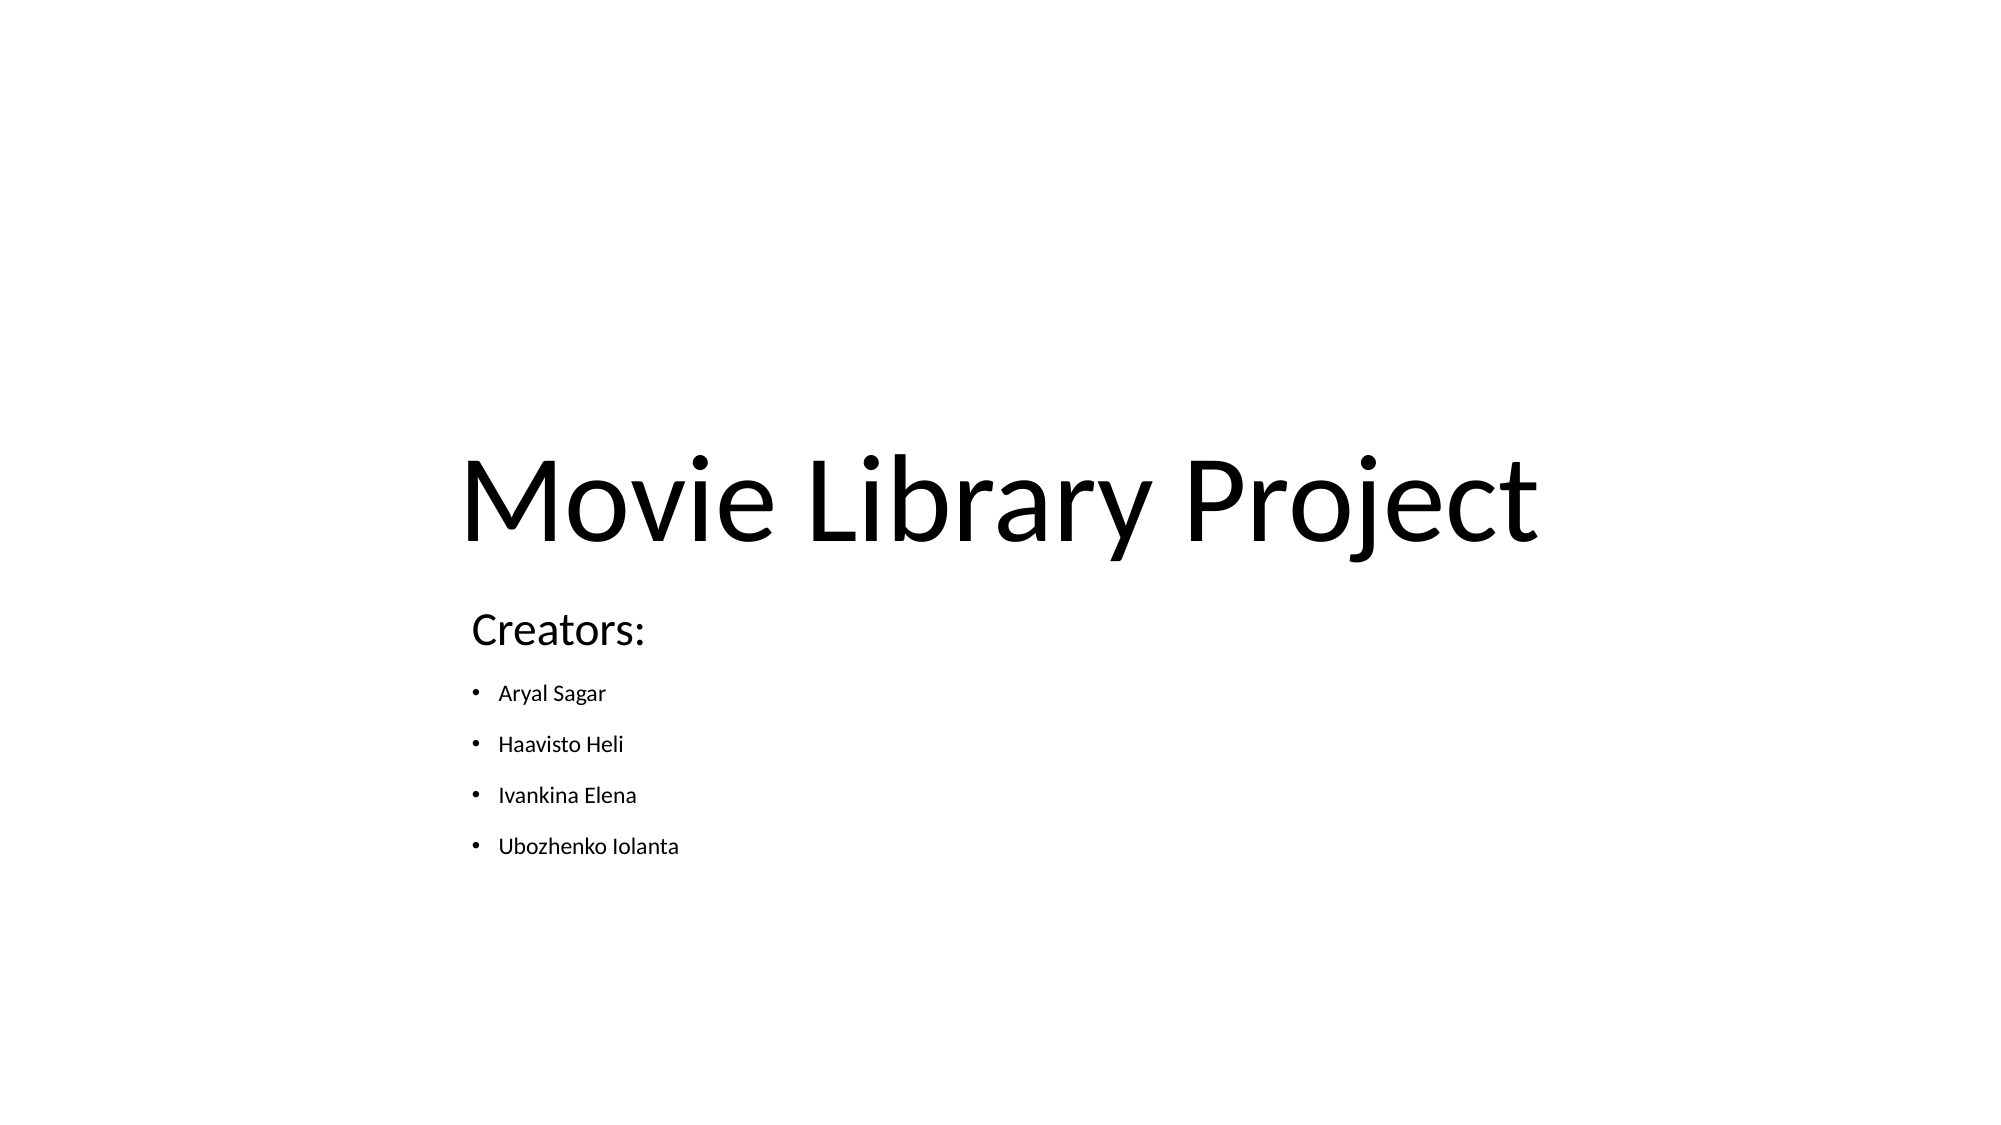

# Movie Library Project
Creators:
Aryal Sagar
Haavisto Heli
Ivankina Elena
Ubozhenko Iolanta